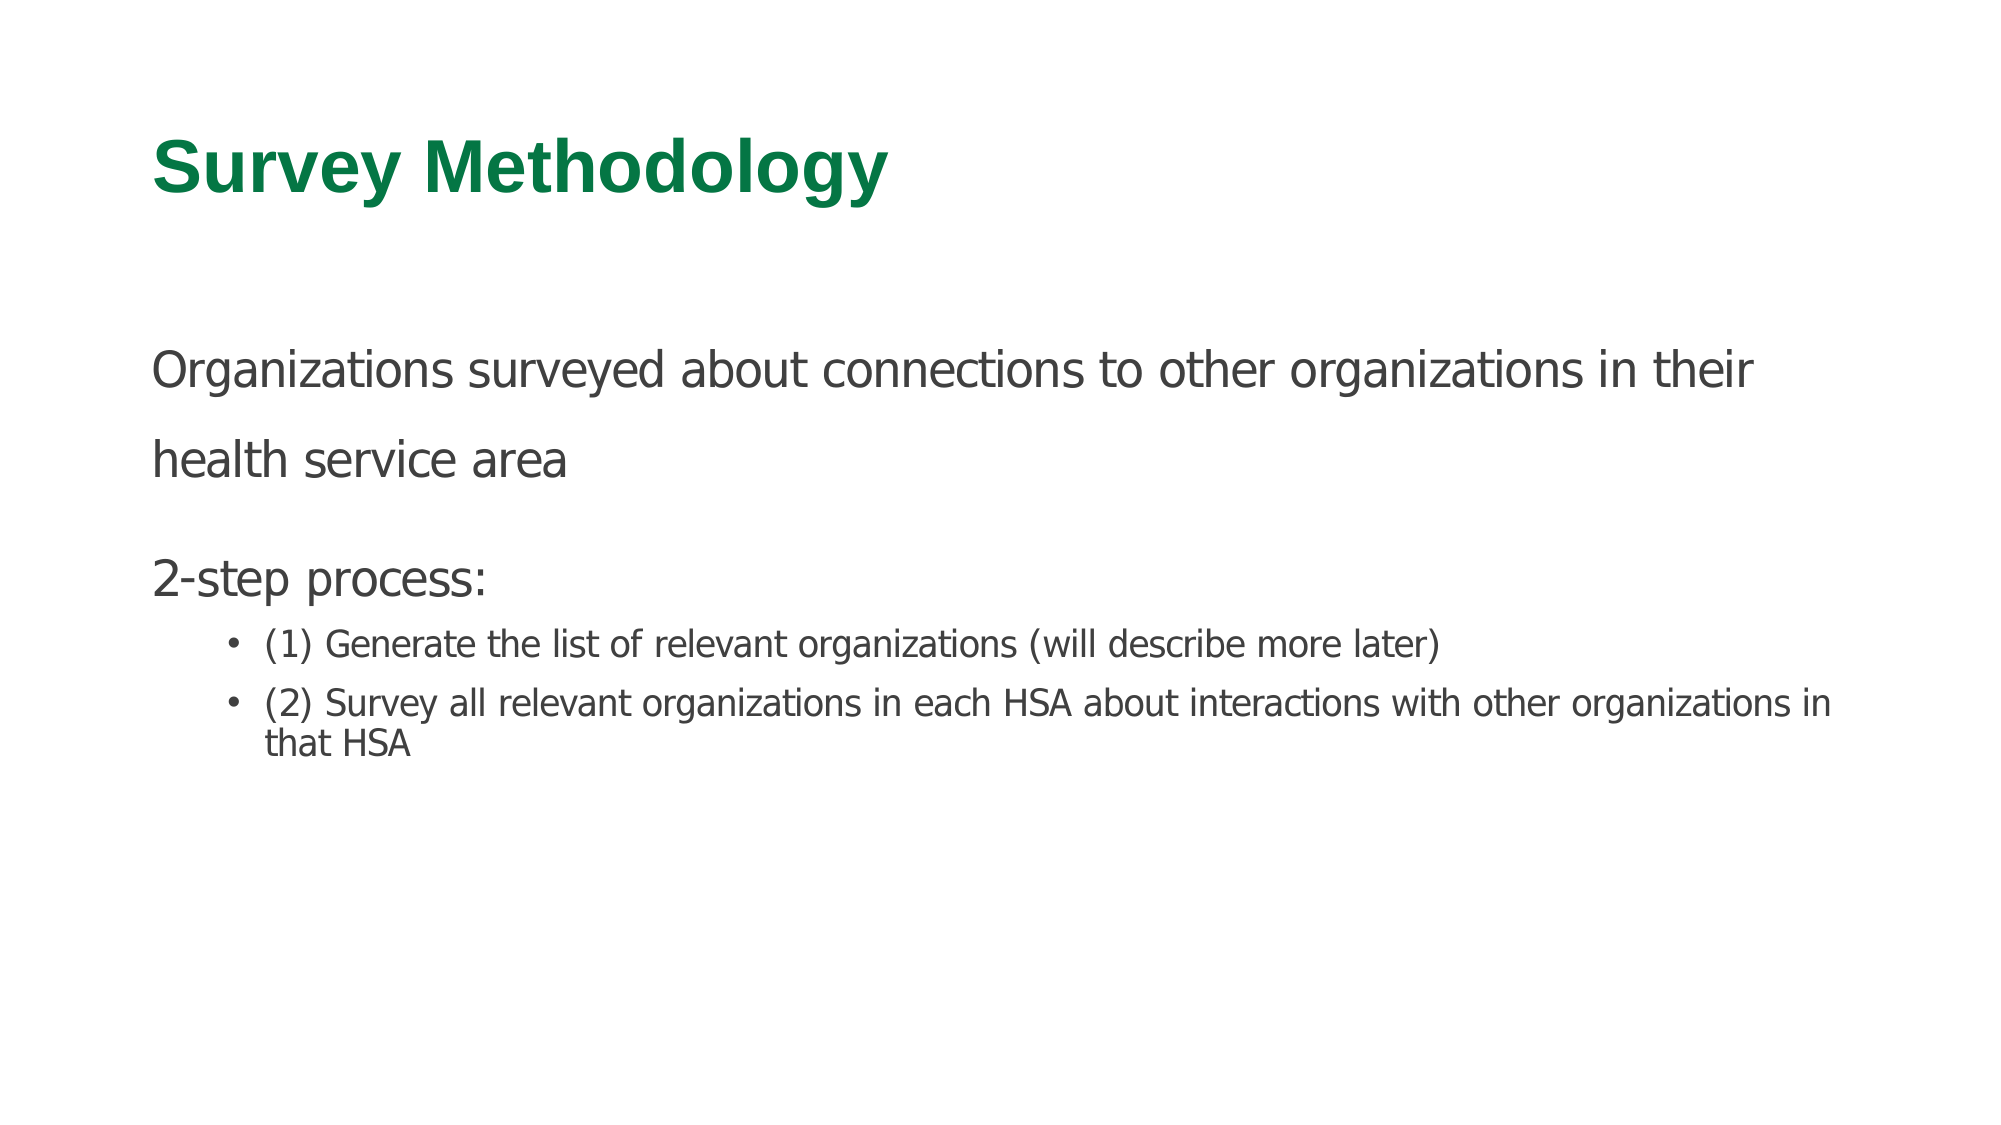

# Survey Methodology
Organizations surveyed about connections to other organizations in their health service area
2-step process:
(1) Generate the list of relevant organizations (will describe more later)
(2) Survey all relevant organizations in each HSA about interactions with other organizations in that HSA